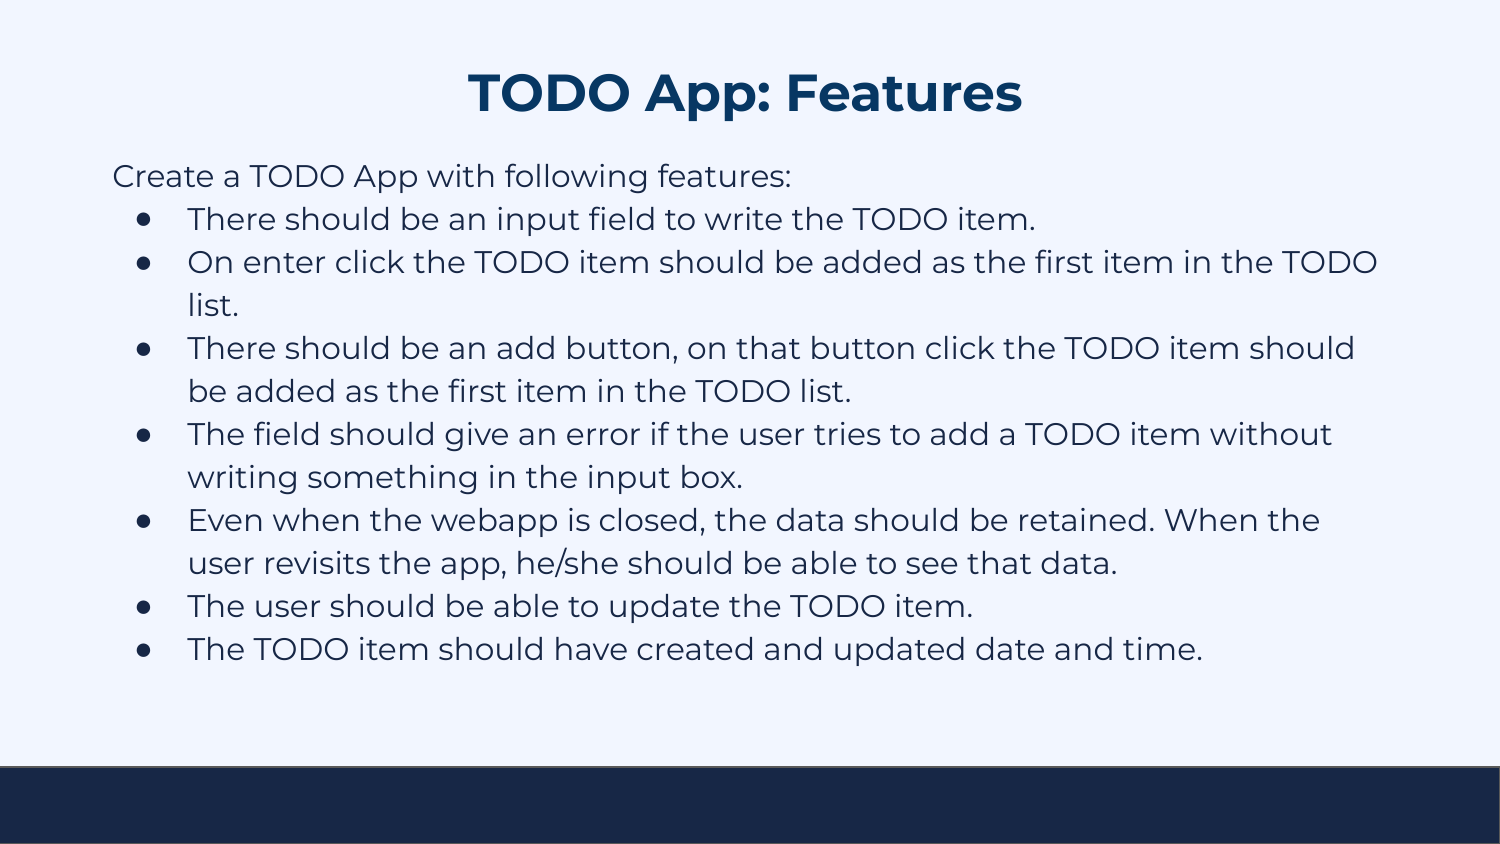

# TODO App: Features
Create a TODO App with following features:
There should be an input field to write the TODO item.
On enter click the TODO item should be added as the first item in the TODO list.
There should be an add button, on that button click the TODO item should be added as the first item in the TODO list.
The field should give an error if the user tries to add a TODO item without writing something in the input box.
Even when the webapp is closed, the data should be retained. When the user revisits the app, he/she should be able to see that data.
The user should be able to update the TODO item.
The TODO item should have created and updated date and time.